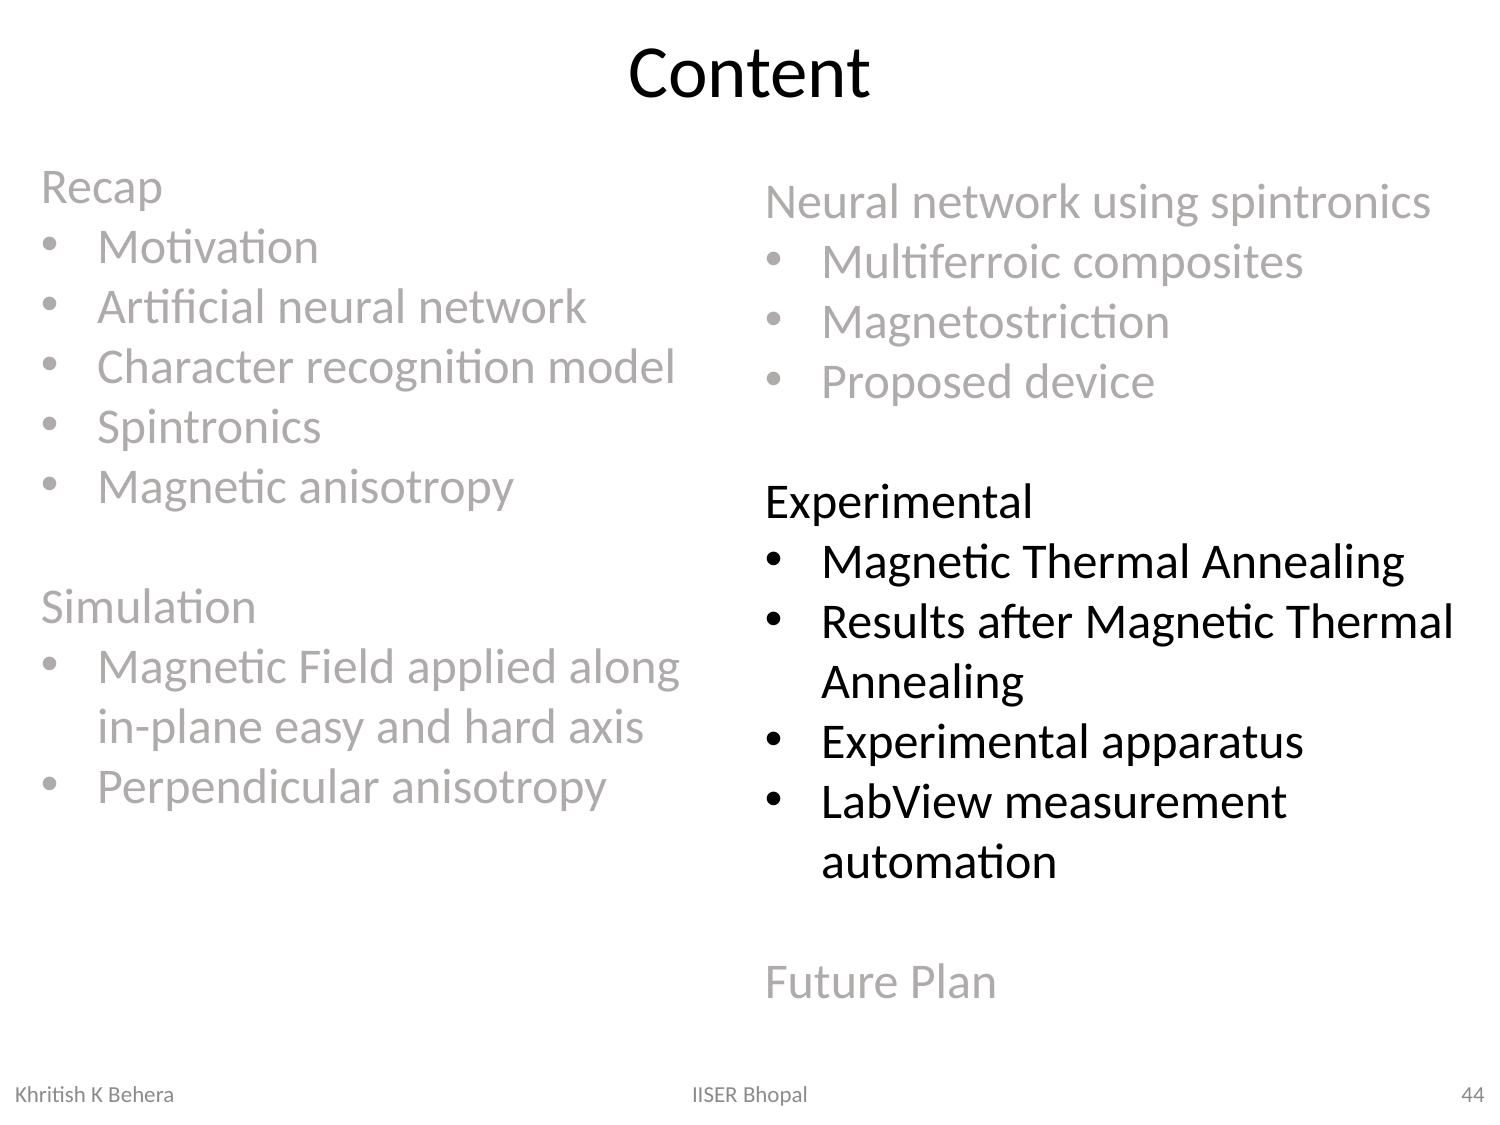

# Content
Recap
Motivation
Artificial neural network
Character recognition model
Spintronics
Magnetic anisotropy

Simulation
Magnetic Field applied along in-plane easy and hard axis
Perpendicular anisotropy

Neural network using spintronics
Multiferroic composites
Magnetostriction
Proposed device

Experimental
Magnetic Thermal Annealing
Results after Magnetic Thermal Annealing
Experimental apparatus
LabView measurement automation

Future Plan
44
IISER Bhopal
Khritish K Behera